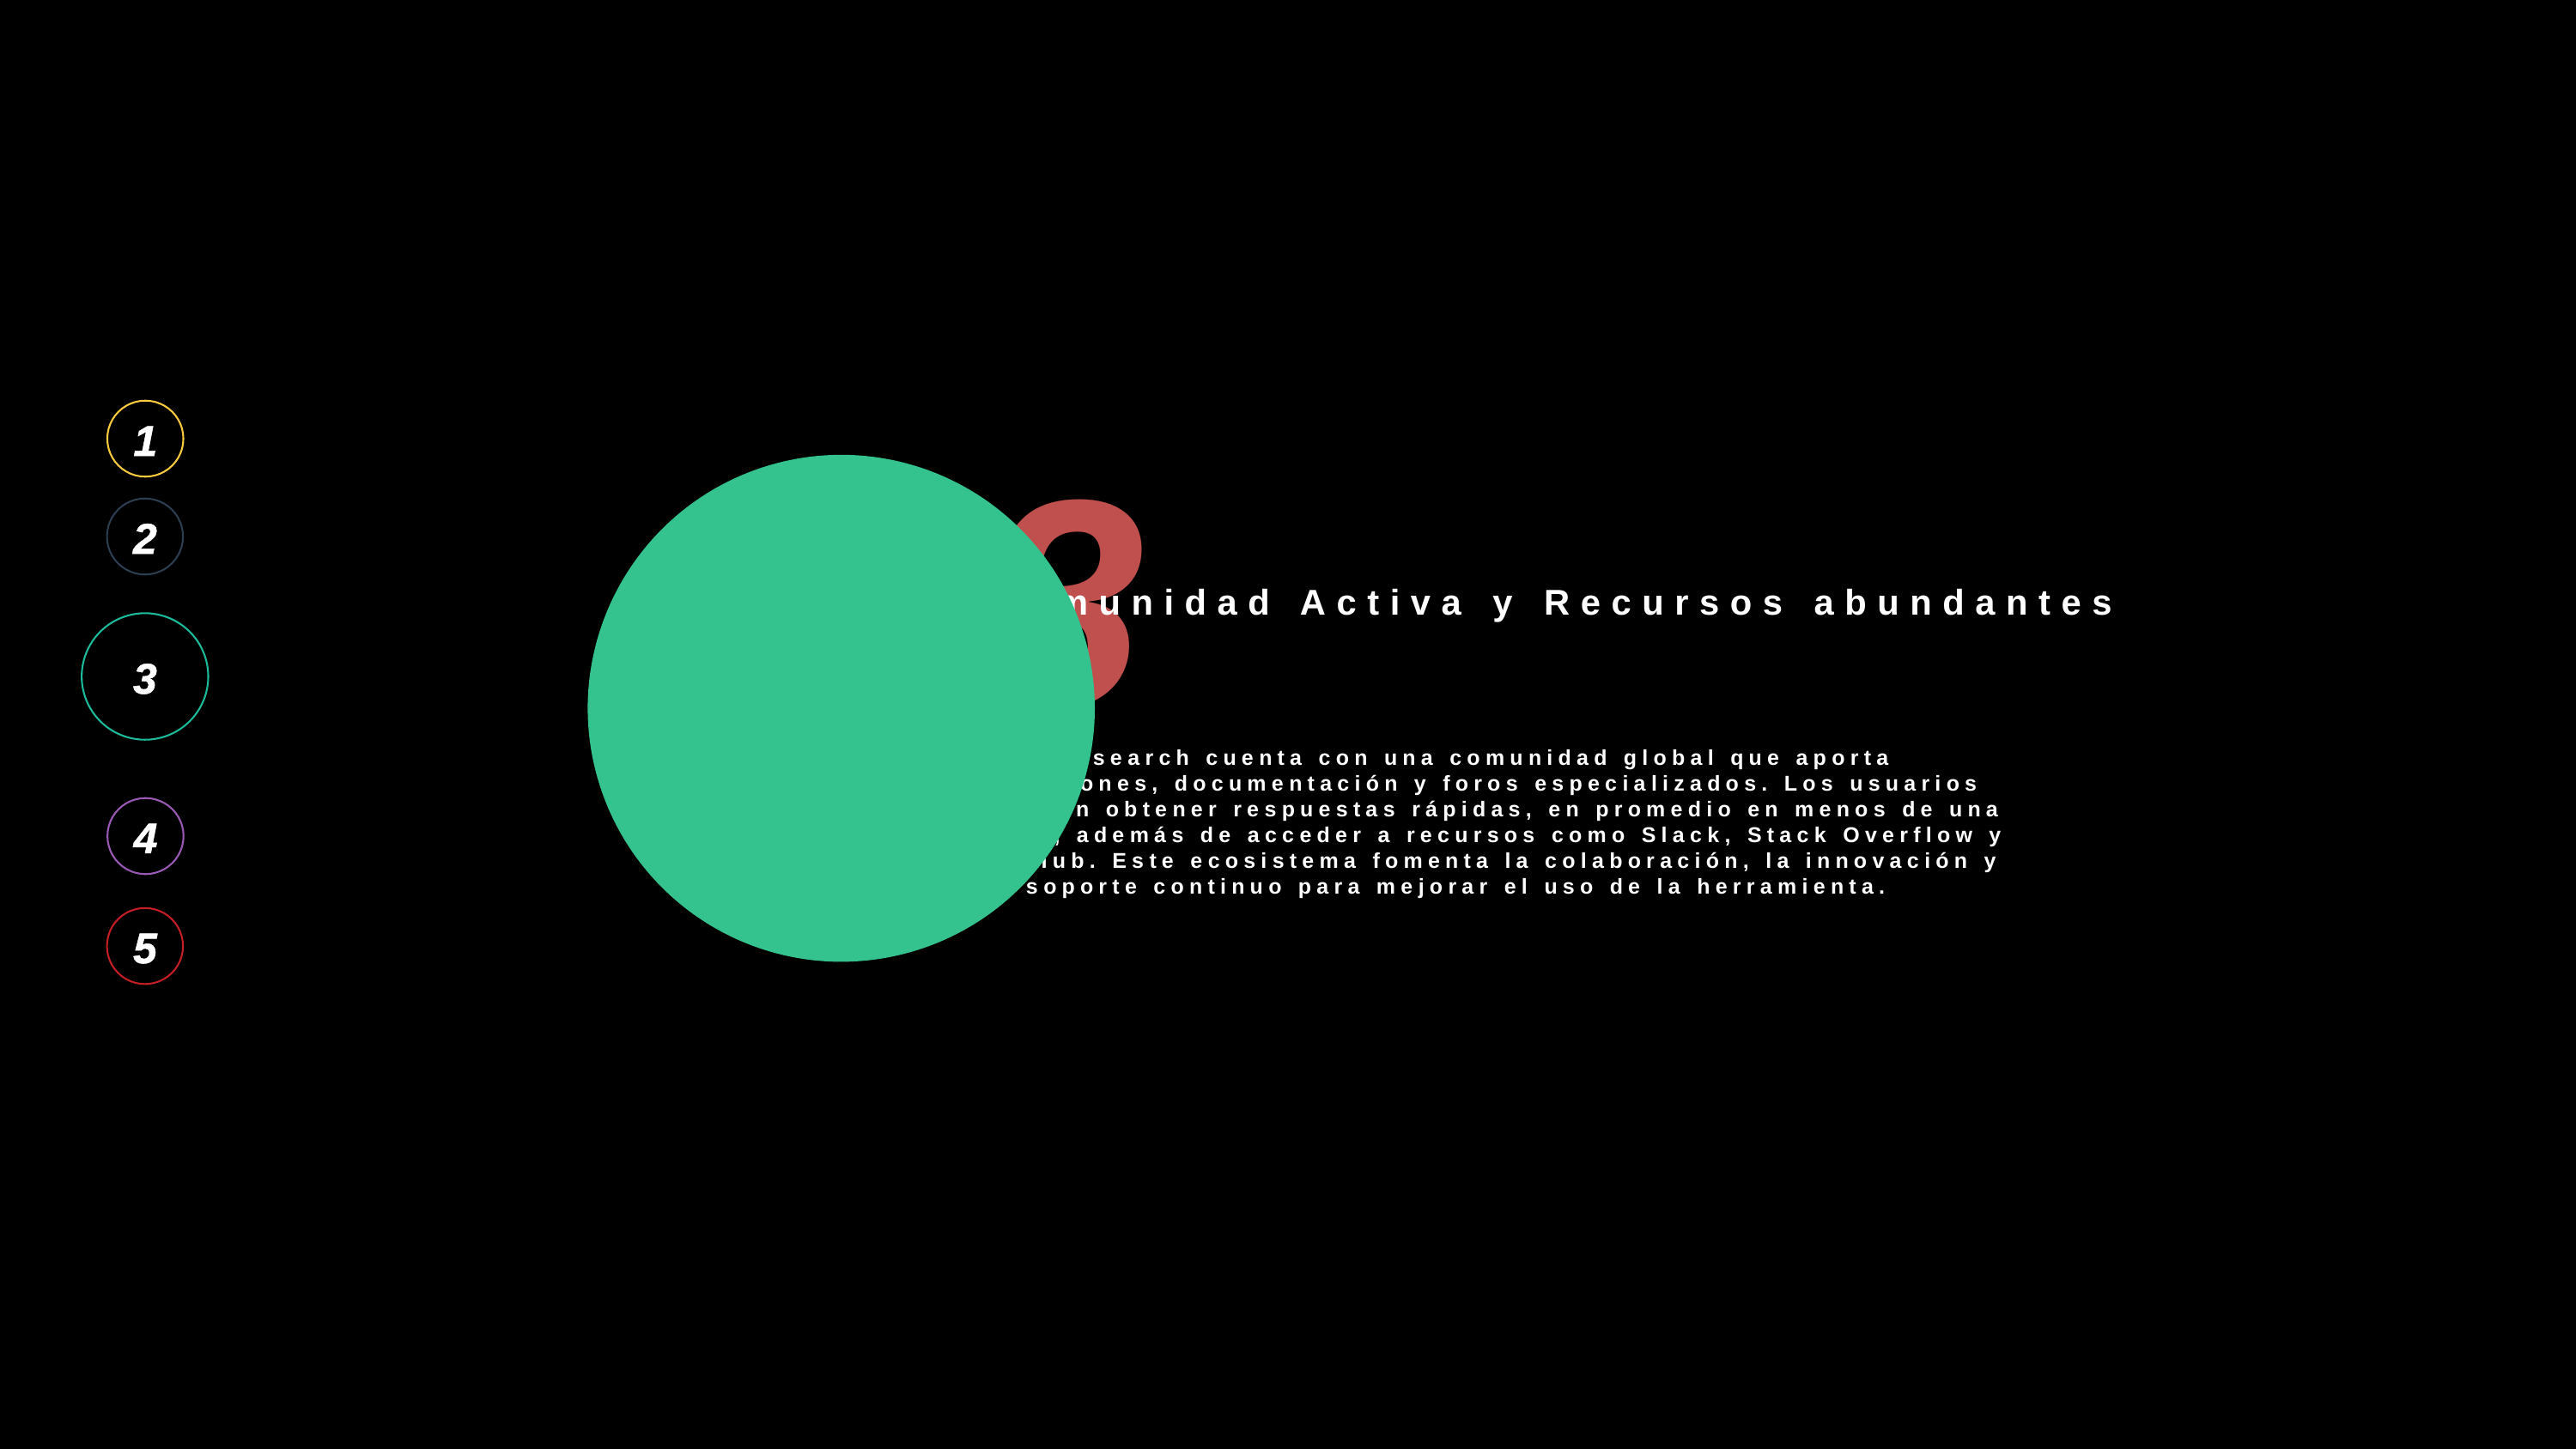

2
STEP
Lorem ipsum is placeholder text commonly used in the graphic, print, and publishing industries for previewing layouts and visual mockups.
5
STEP
Lorem ipsum is placeholder text commonly used in the graphic, print, and publishing industries for previewing layouts and visual mockups.
4
STEP
Lorem ipsum is placeholder text commonly used in the graphic, print, and publishing industries for previewing layouts and visual mockups.
1
STEP
Lorem ipsum is placeholder text commonly used in the graphic, print, and publishing industries for previewing layouts and visual mockups.
1

3
Comunidad Activa y Recursos abundantes
Elasticsearch cuenta con una comunidad global que aporta soluciones, documentación y foros especializados. Los usuarios pueden obtener respuestas rápidas, en promedio en menos de una hora, además de acceder a recursos como Slack, Stack Overflow y GitHub. Este ecosistema fomenta la colaboración, la innovación y el soporte continuo para mejorar el uso de la herramienta.
2
3
4
5